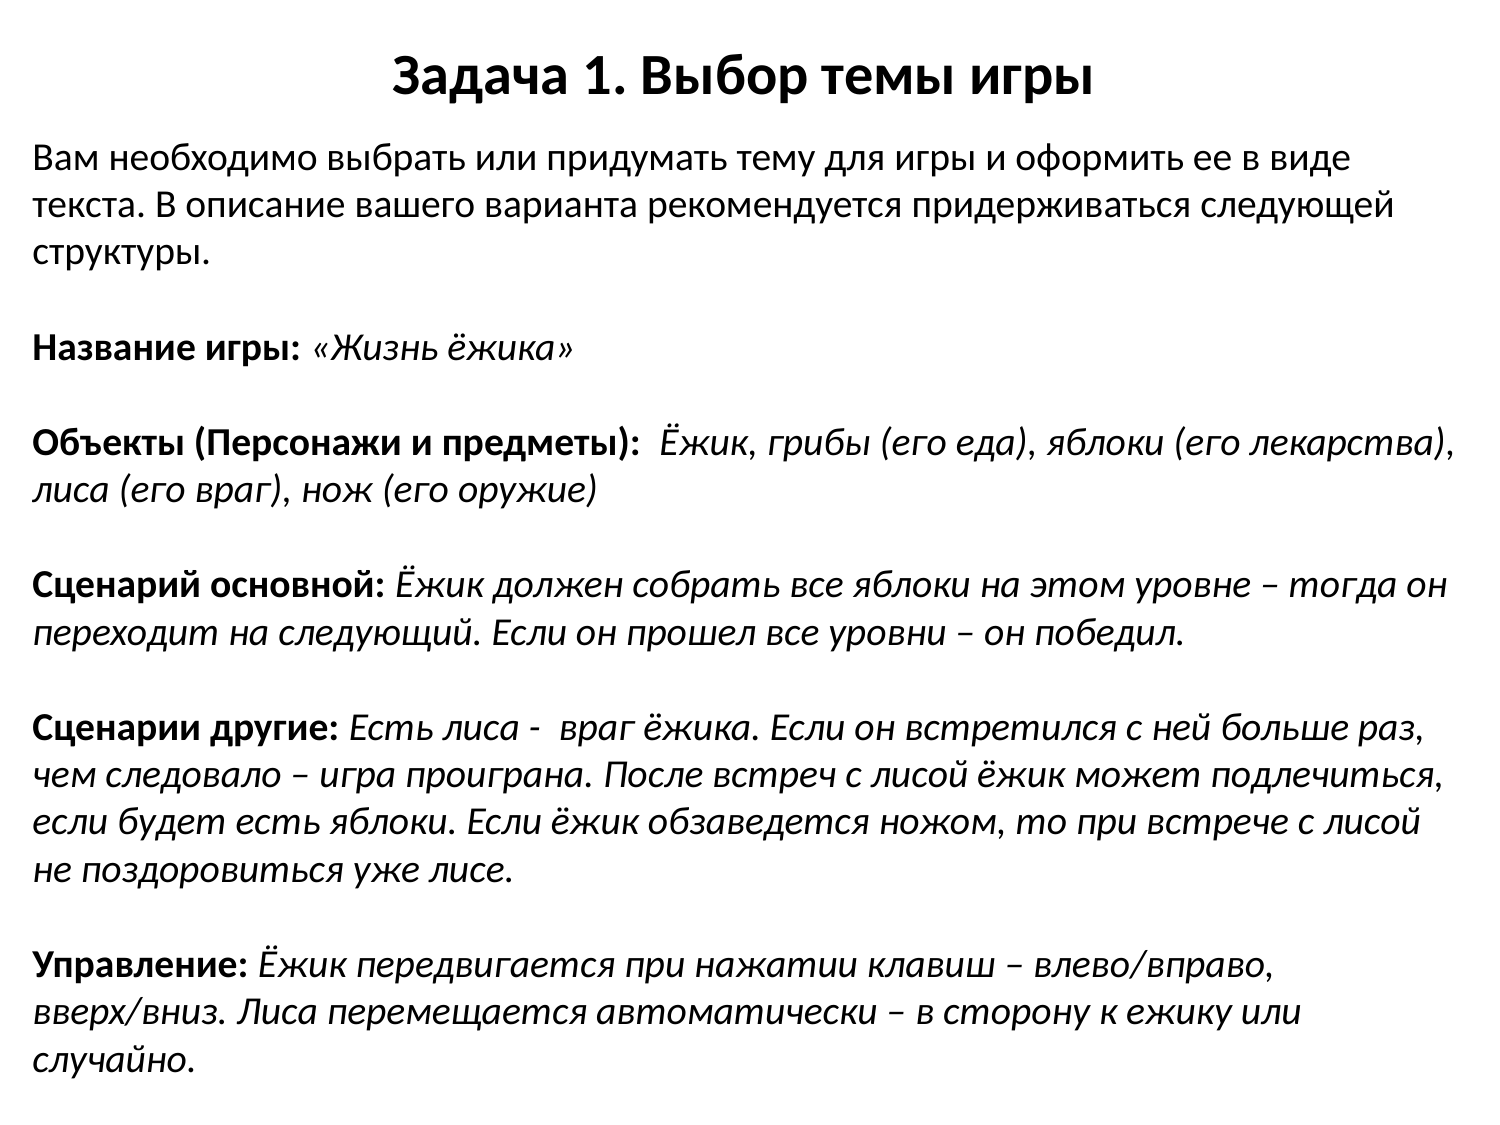

# Задача 1. Выбор темы игры
Вам необходимо выбрать или придумать тему для игры и оформить ее в виде текста. В описание вашего варианта рекомендуется придерживаться следующей структуры.

Название игры: «Жизнь ёжика»

Объекты (Персонажи и предметы):  Ёжик, грибы (его еда), яблоки (его лекарства), лиса (его враг), нож (его оружие)

Сценарий основной: Ёжик должен собрать все яблоки на этом уровне – тогда он переходит на следующий. Если он прошел все уровни – он победил.

Сценарии другие: Есть лиса -  враг ёжика. Если он встретился с ней больше раз, чем следовало – игра проиграна. После встреч с лисой ёжик может подлечиться,  если будет есть яблоки. Если ёжик обзаведется ножом, то при встрече с лисой не поздоровиться уже лисе.

Управление: Ёжик передвигается при нажатии клавиш – влево/вправо, вверх/вниз. Лиса перемещается автоматически – в сторону к ежику или случайно.